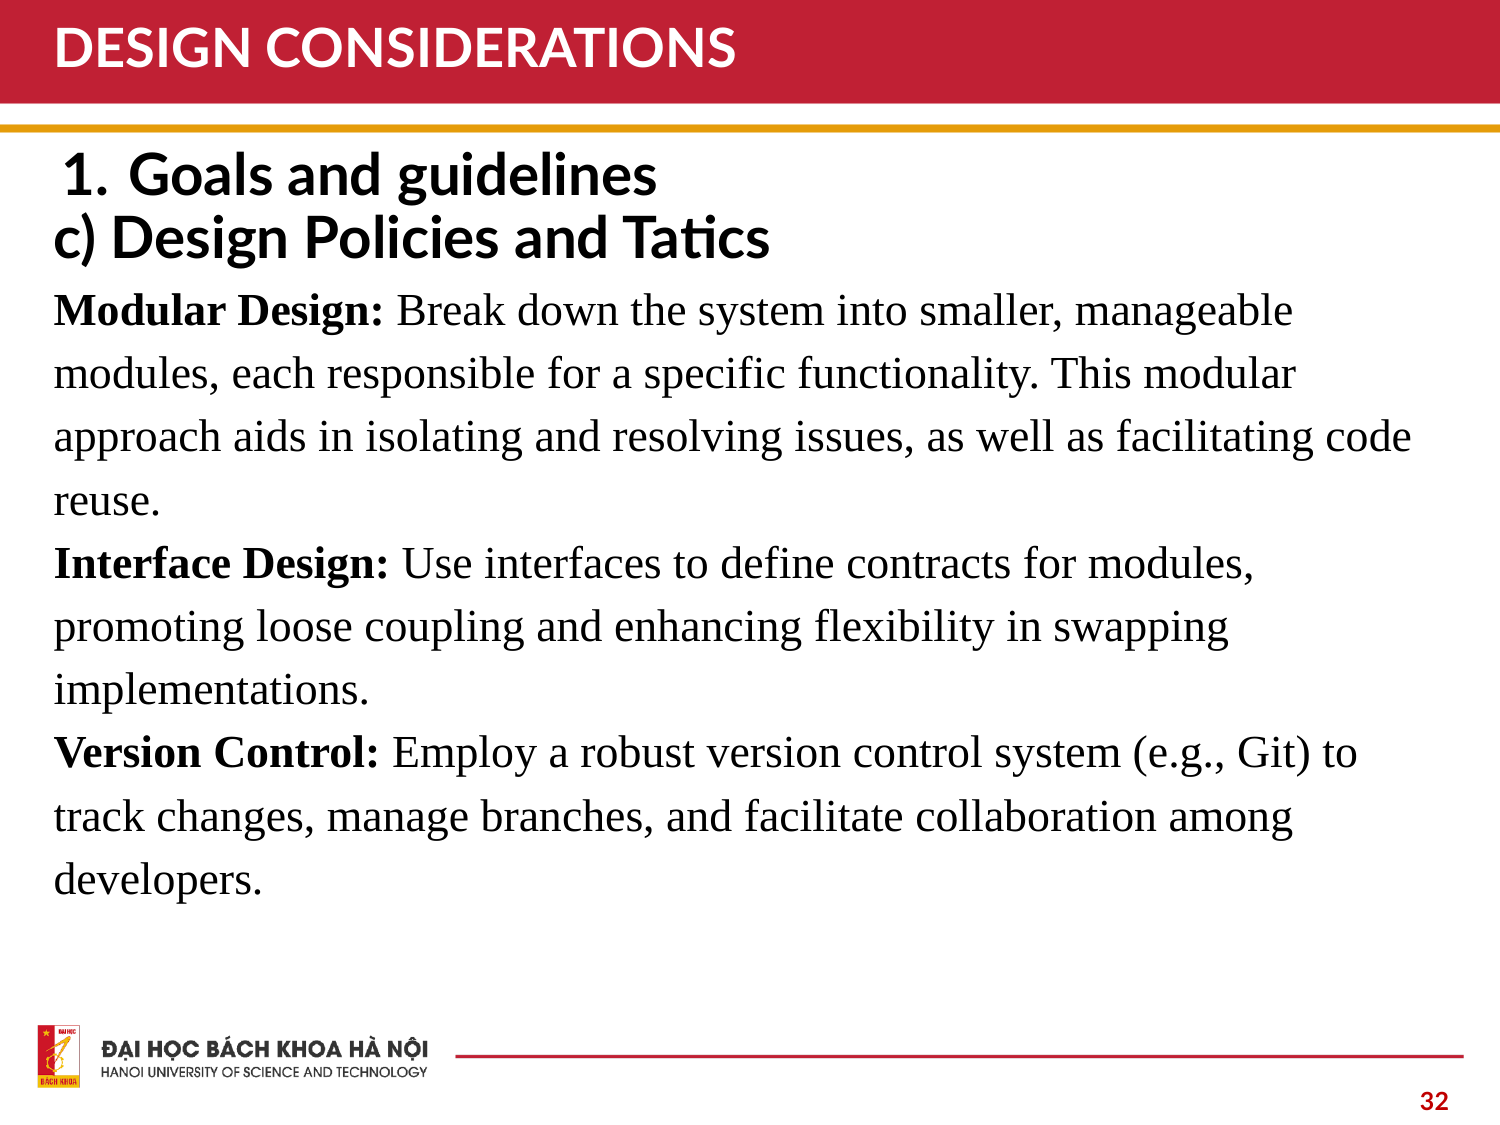

# DESIGN CONSIDERATIONS

Goals and guidelines
c) Design Policies and Tatics
Modular Design: Break down the system into smaller, manageable modules, each responsible for a specific functionality. This modular approach aids in isolating and resolving issues, as well as facilitating code reuse.
Interface Design: Use interfaces to define contracts for modules, promoting loose coupling and enhancing flexibility in swapping implementations.
Version Control: Employ a robust version control system (e.g., Git) to track changes, manage branches, and facilitate collaboration among developers.

32